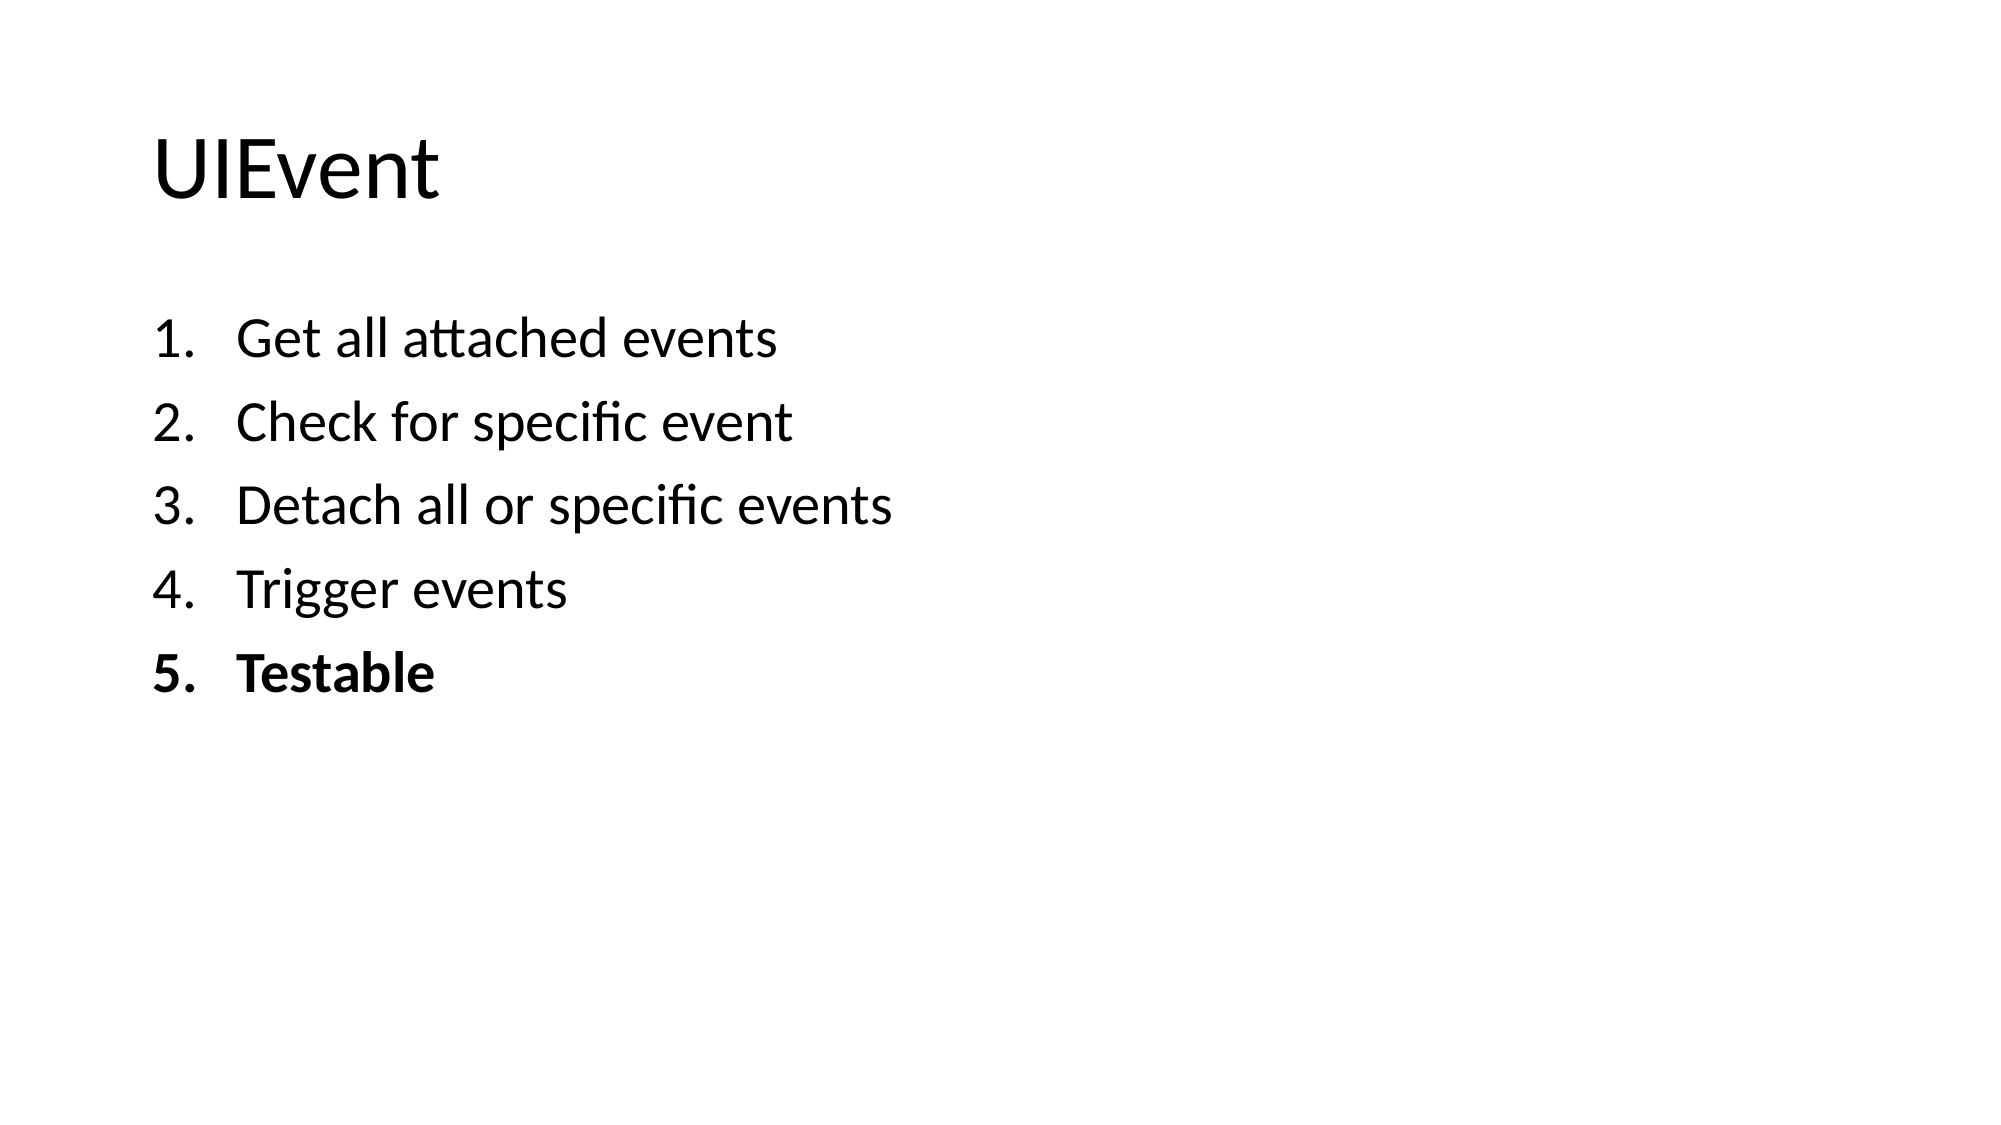

# UIEvent
Get all attached events
Check for specific event
Detach all or specific events
Trigger events
Testable